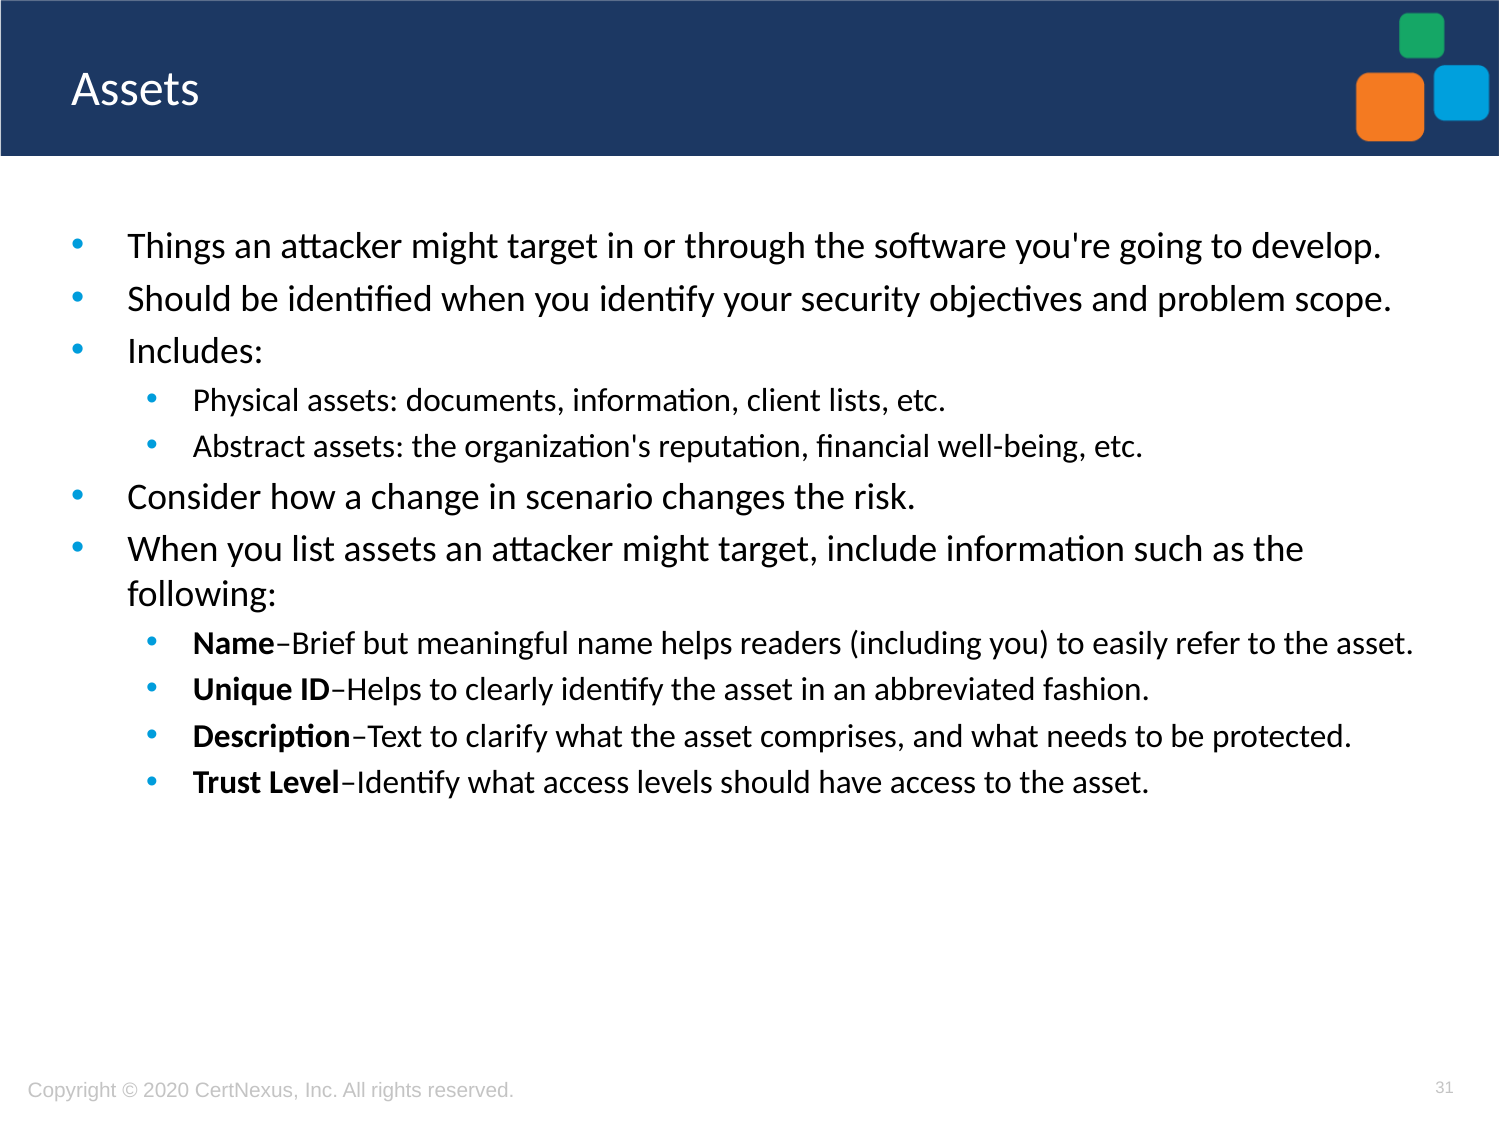

# Assets
Things an attacker might target in or through the software you're going to develop.
Should be identified when you identify your security objectives and problem scope.
Includes:
Physical assets: documents, information, client lists, etc.
Abstract assets: the organization's reputation, financial well-being, etc.
Consider how a change in scenario changes the risk.
When you list assets an attacker might target, include information such as the following:
Name–Brief but meaningful name helps readers (including you) to easily refer to the asset.
Unique ID–Helps to clearly identify the asset in an abbreviated fashion.
Description–Text to clarify what the asset comprises, and what needs to be protected.
Trust Level–Identify what access levels should have access to the asset.
31